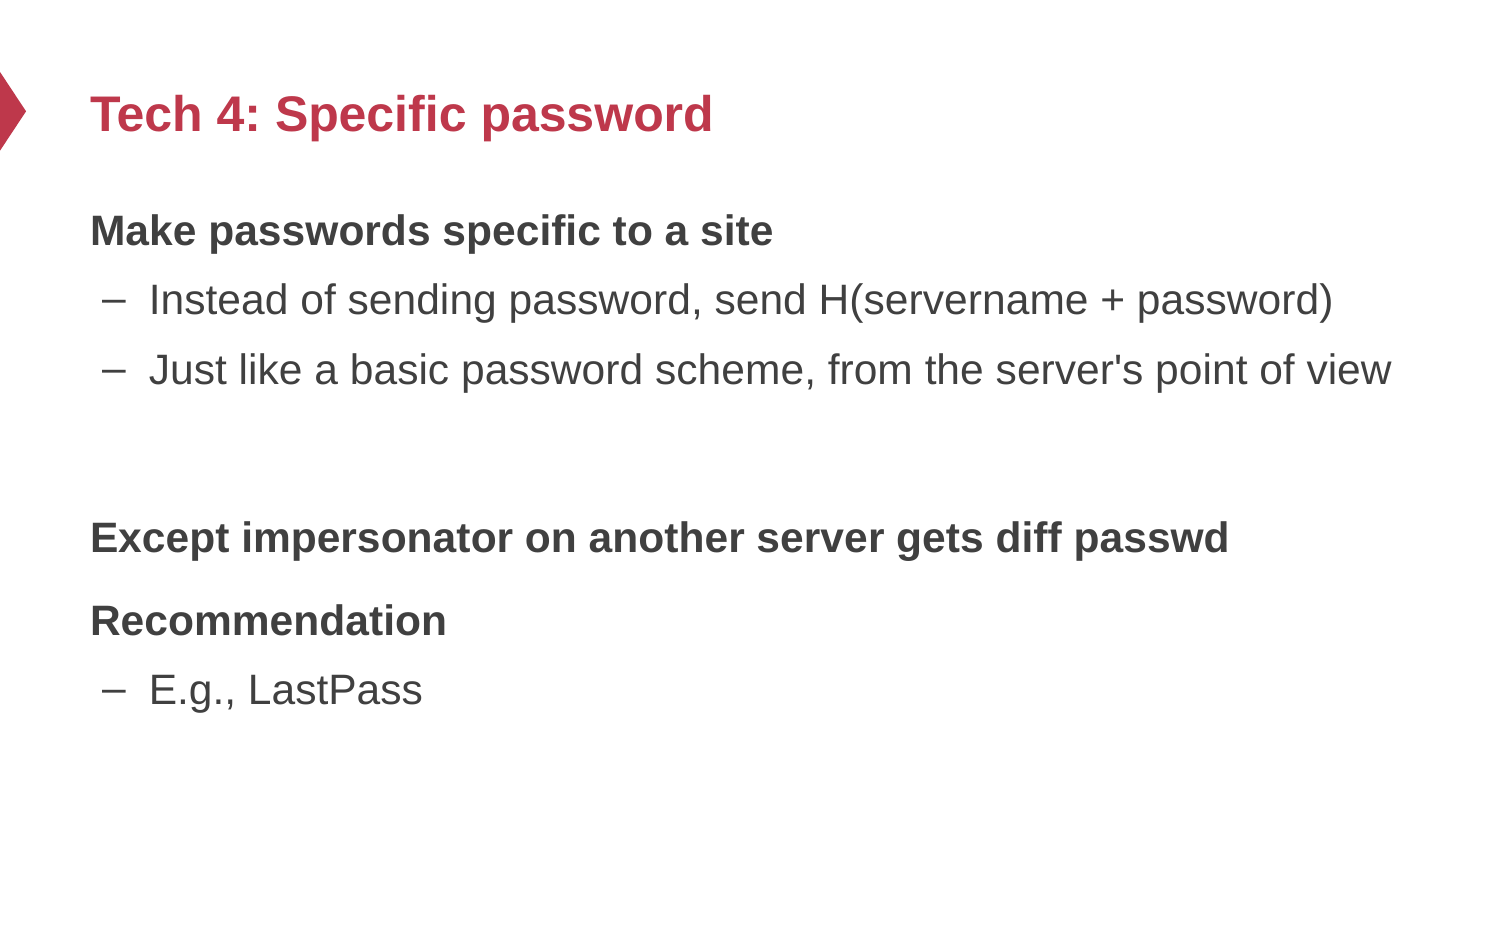

# Tech 4: Specific password
Make passwords specific to a site
Instead of sending password, send H(servername + password)
Just like a basic password scheme, from the server's point of view

Except impersonator on another server gets diff passwd
Recommendation
E.g., LastPass

45